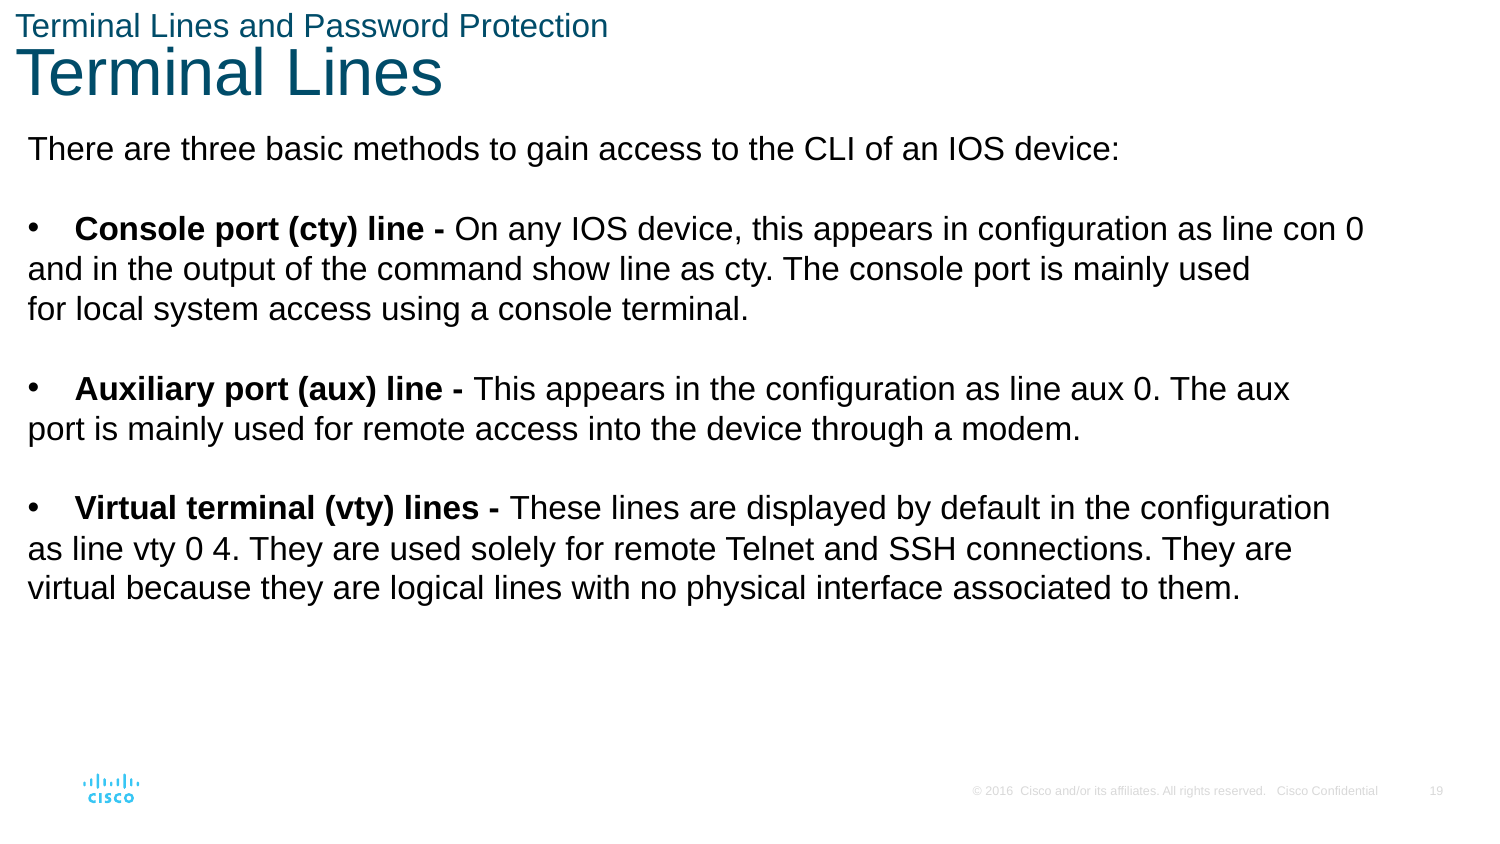

# Terminal Lines and Password Protection Terminal Lines
There are three basic methods to gain access to the CLI of an IOS device:

Console port (cty) line - On any IOS device, this appears in configuration as line con 0
and in the output of the command show line as cty. The console port is mainly used
for local system access using a console terminal.

Auxiliary port (aux) line - This appears in the configuration as line aux 0. The aux
port is mainly used for remote access into the device through a modem.

Virtual terminal (vty) lines - These lines are displayed by default in the configuration
as line vty 0 4. They are used solely for remote Telnet and SSH connections. They are
virtual because they are logical lines with no physical interface associated to them.